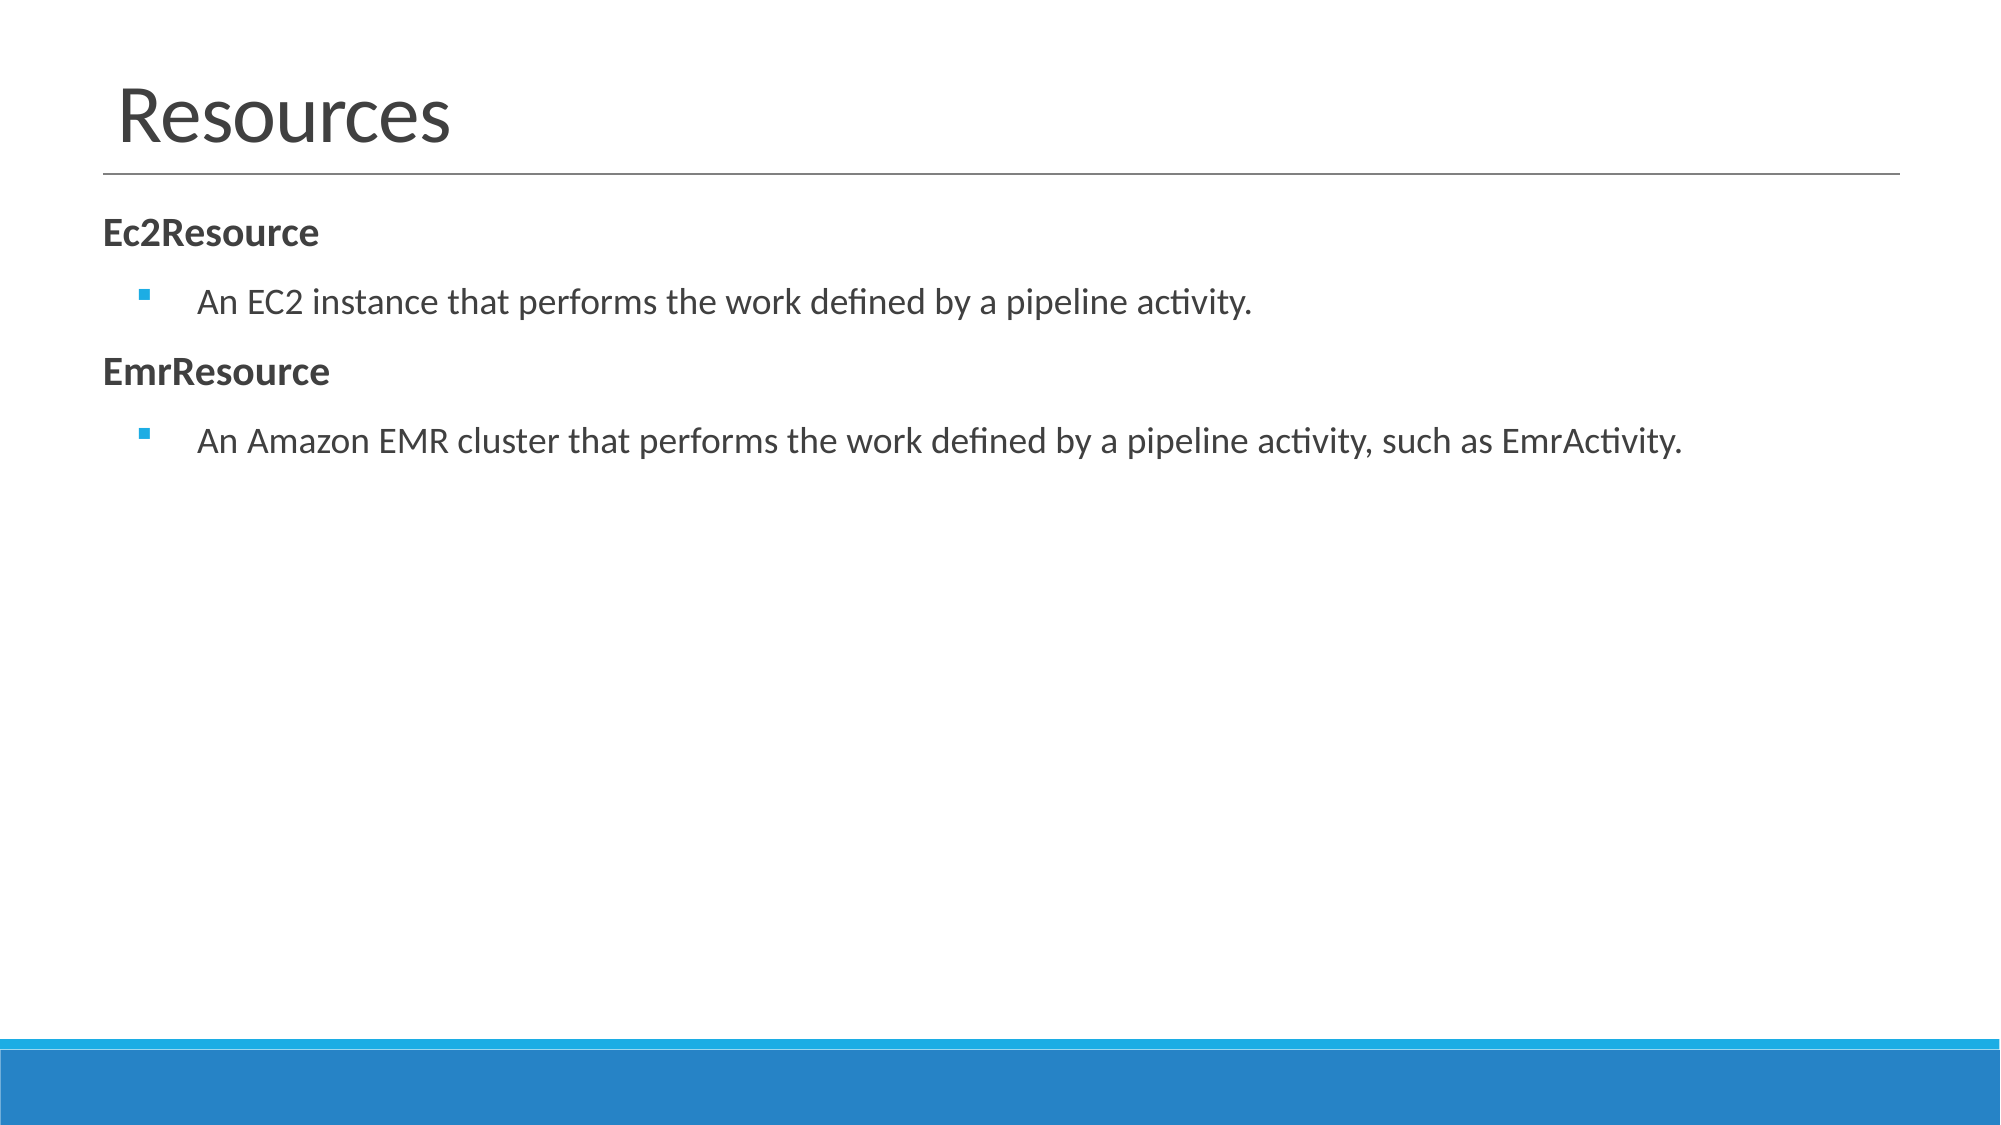

# Resources
Ec2Resource
An EC2 instance that performs the work defined by a pipeline activity.
EmrResource
An Amazon EMR cluster that performs the work defined by a pipeline activity, such as EmrActivity.